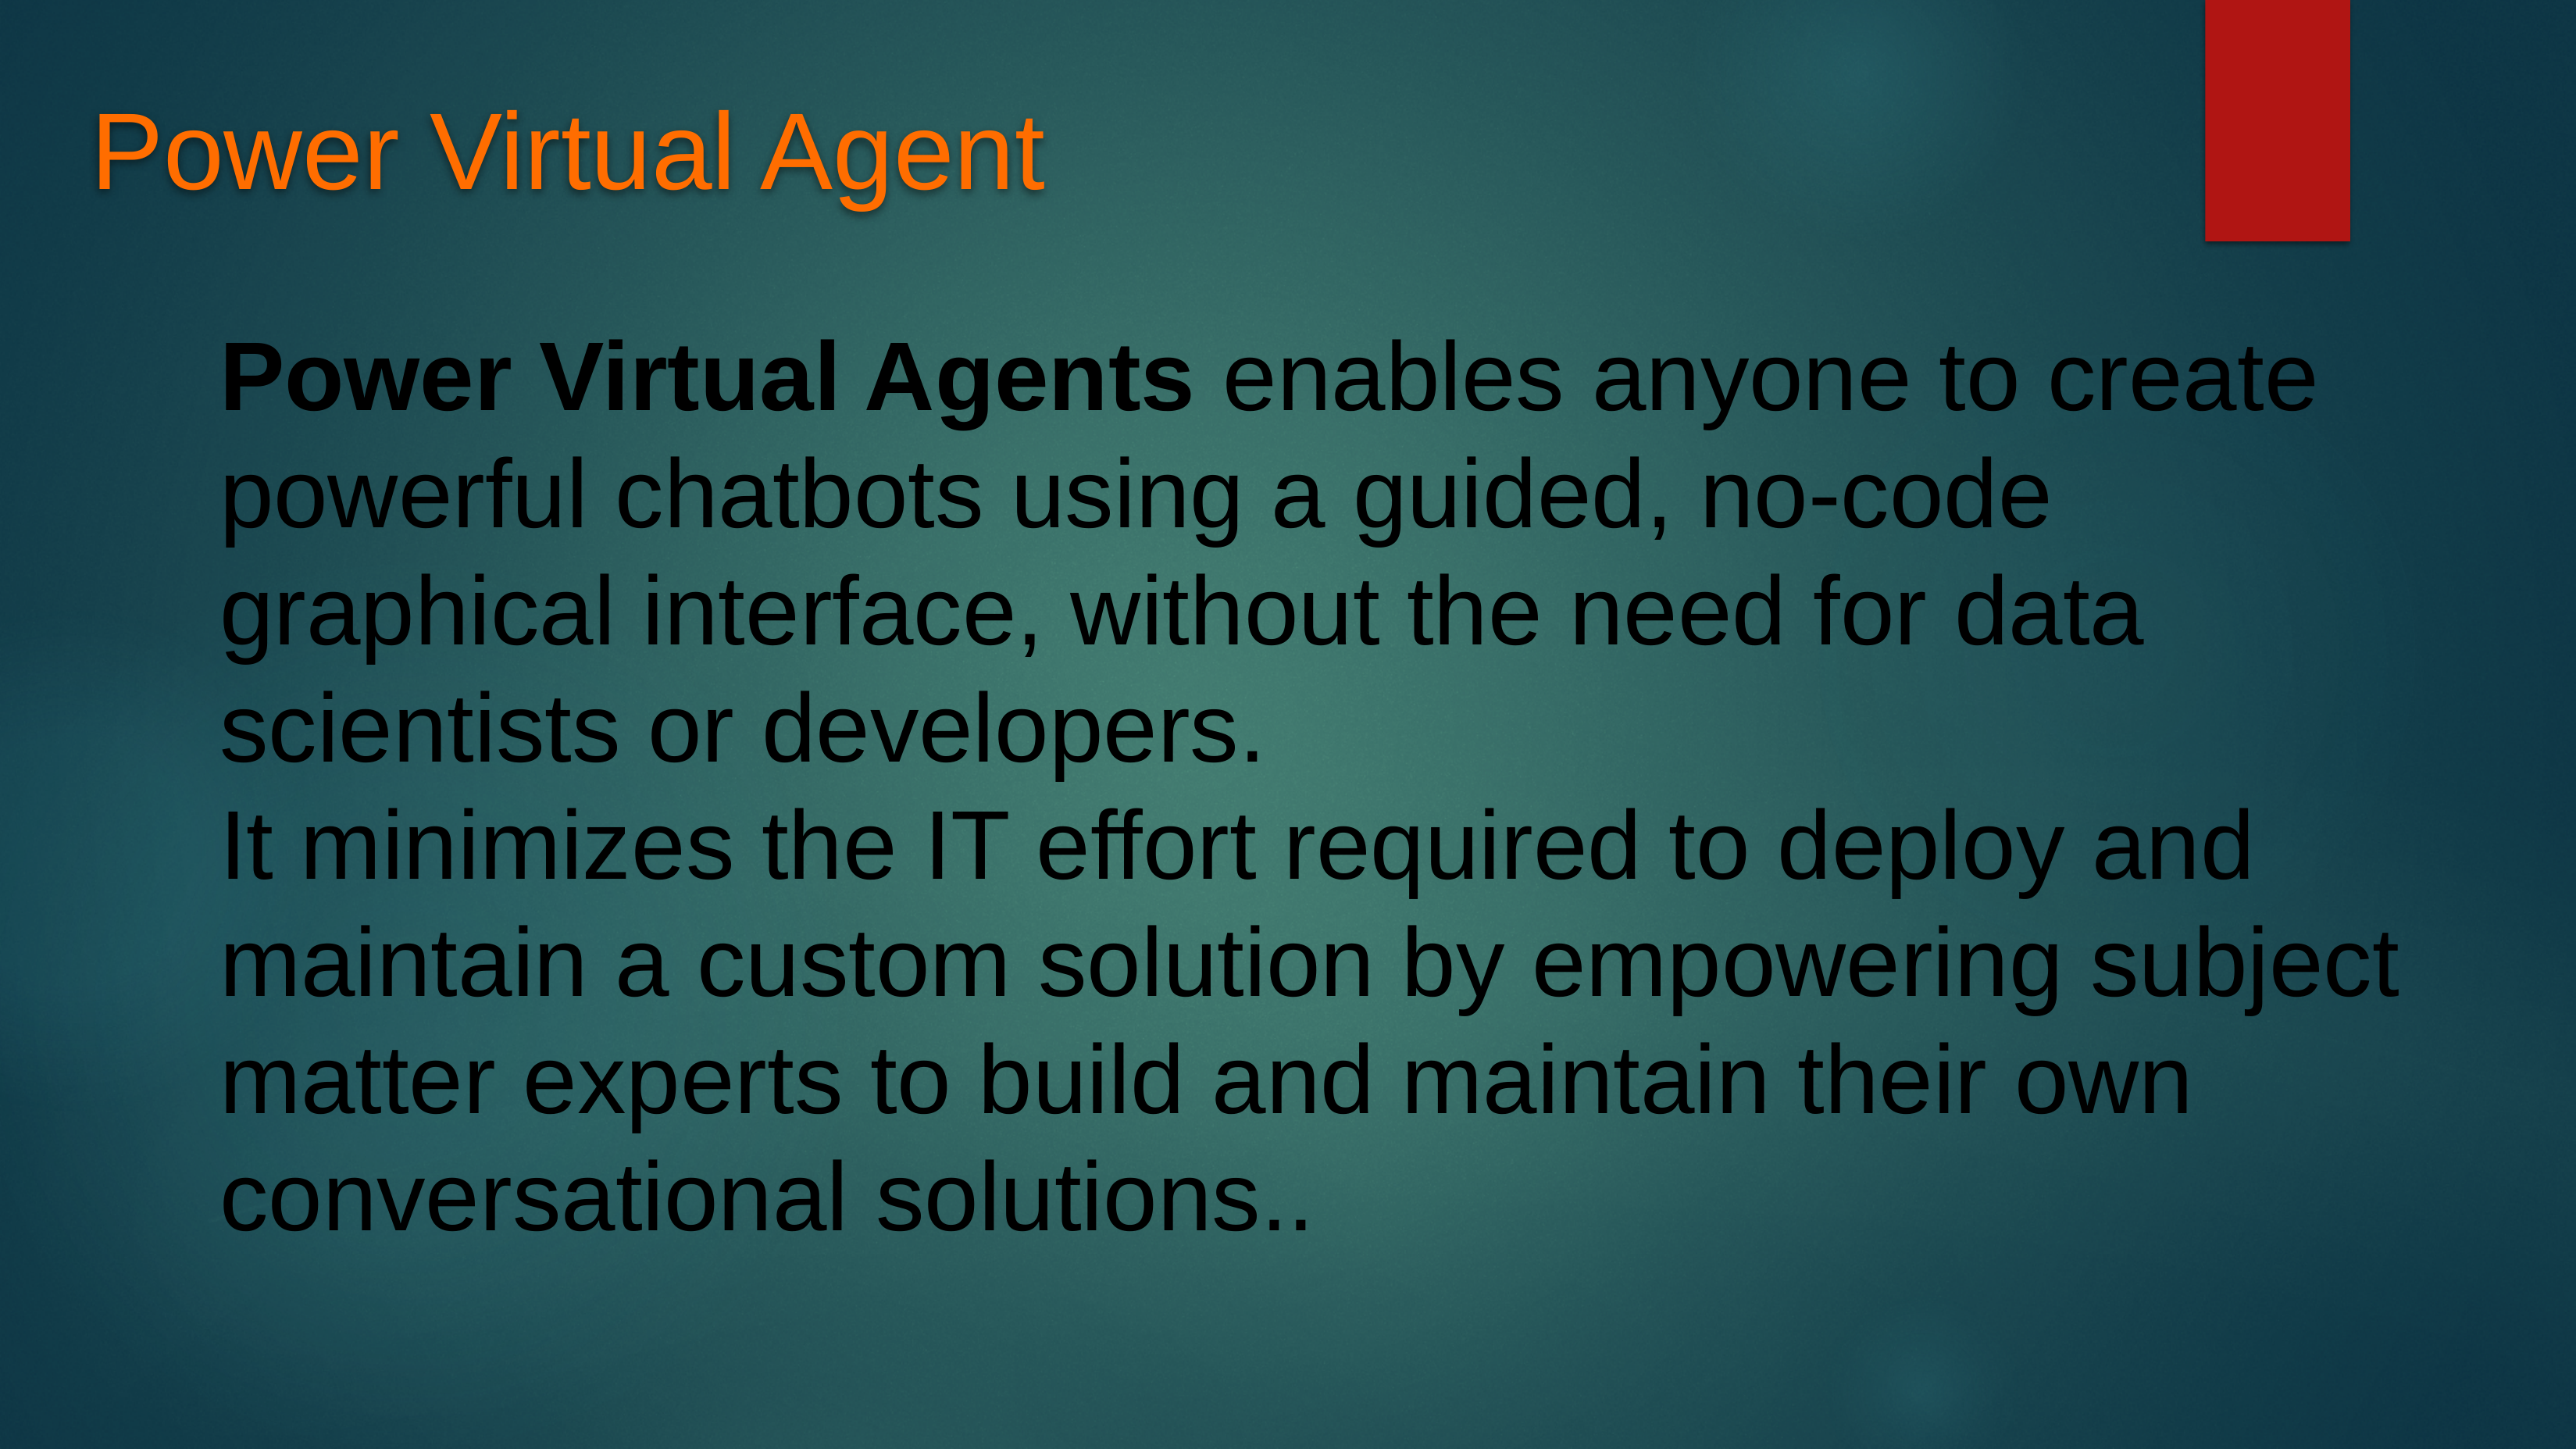

Power Virtual Agent
Power Virtual Agents enables anyone to create powerful chatbots using a guided, no-code graphical interface, without the need for data scientists or developers.
It minimizes the IT effort required to deploy and maintain a custom solution by empowering subject matter experts to build and maintain their own conversational solutions..